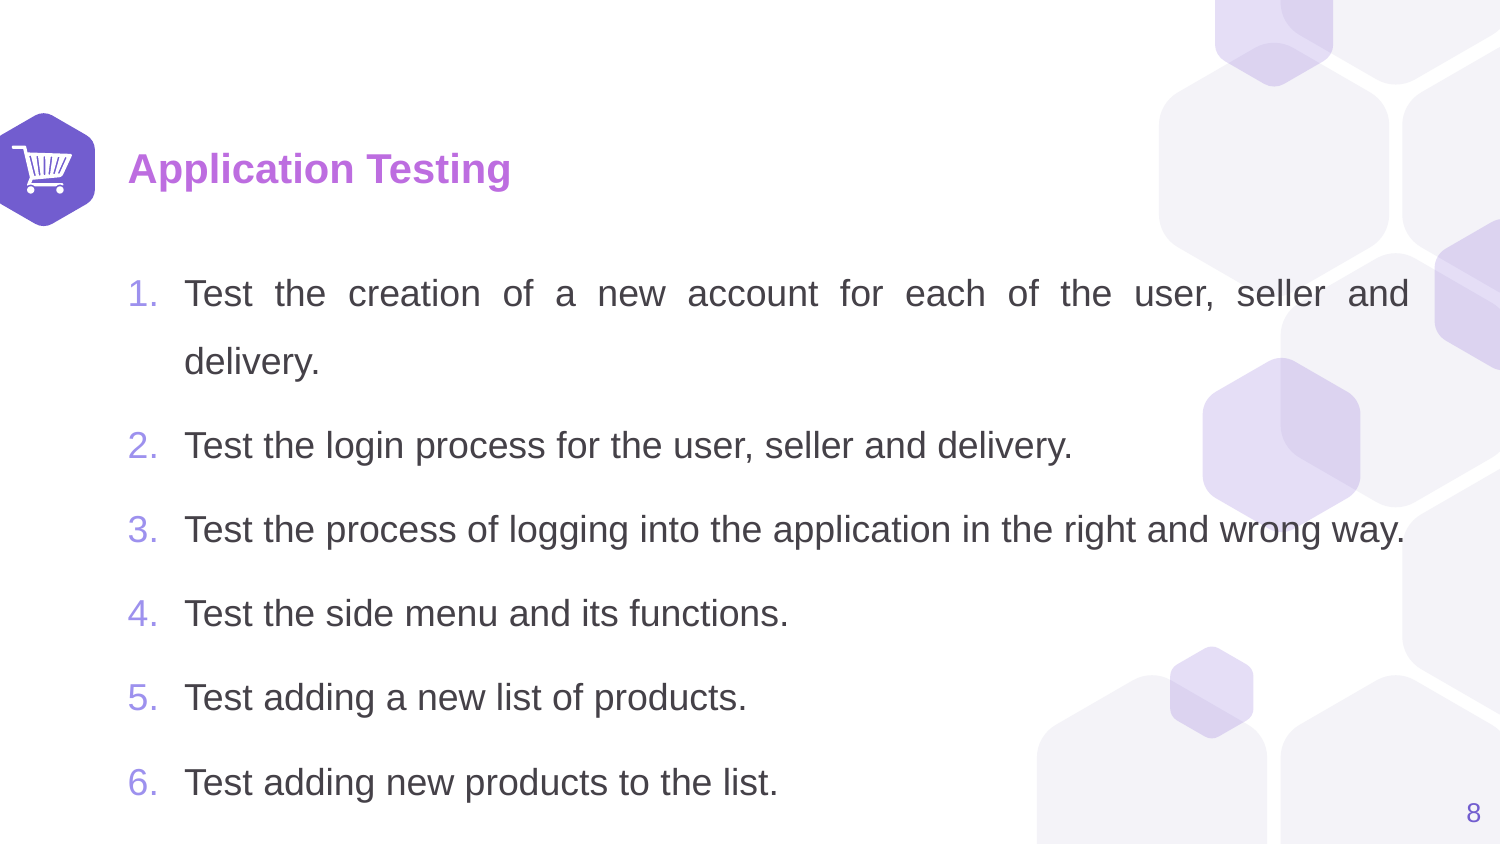

# Application Testing

Test the creation of a new account for each of the user, seller and delivery.
Test the login process for the user, seller and delivery.
Test the process of logging into the application in the right and wrong way.
Test the side menu and its functions.
Test adding a new list of products.
Test adding new products to the list.
8